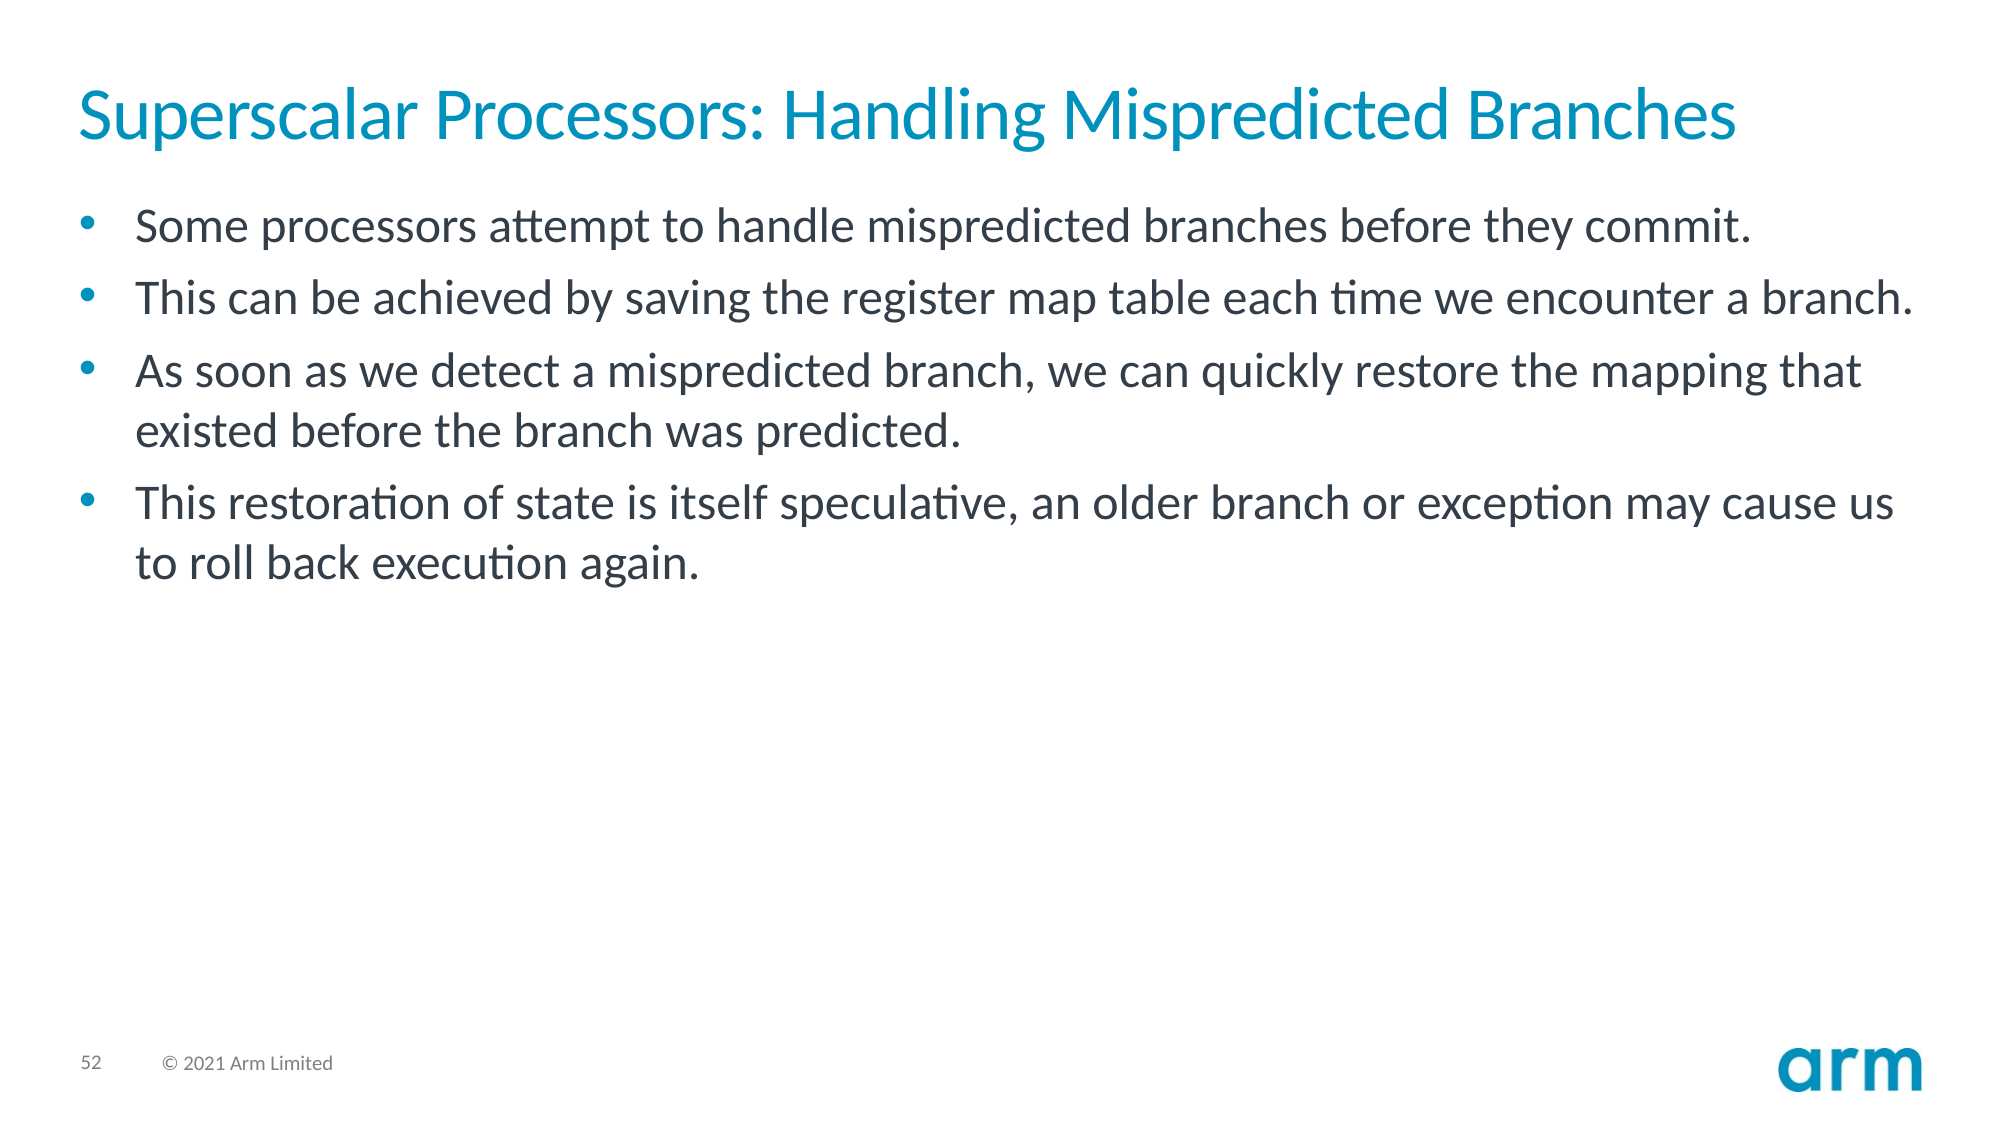

# Superscalar Processors: Handling Mispredicted Branches
Some processors attempt to handle mispredicted branches before they commit.
This can be achieved by saving the register map table each time we encounter a branch.
As soon as we detect a mispredicted branch, we can quickly restore the mapping that existed before the branch was predicted.
This restoration of state is itself speculative, an older branch or exception may cause us to roll back execution again.